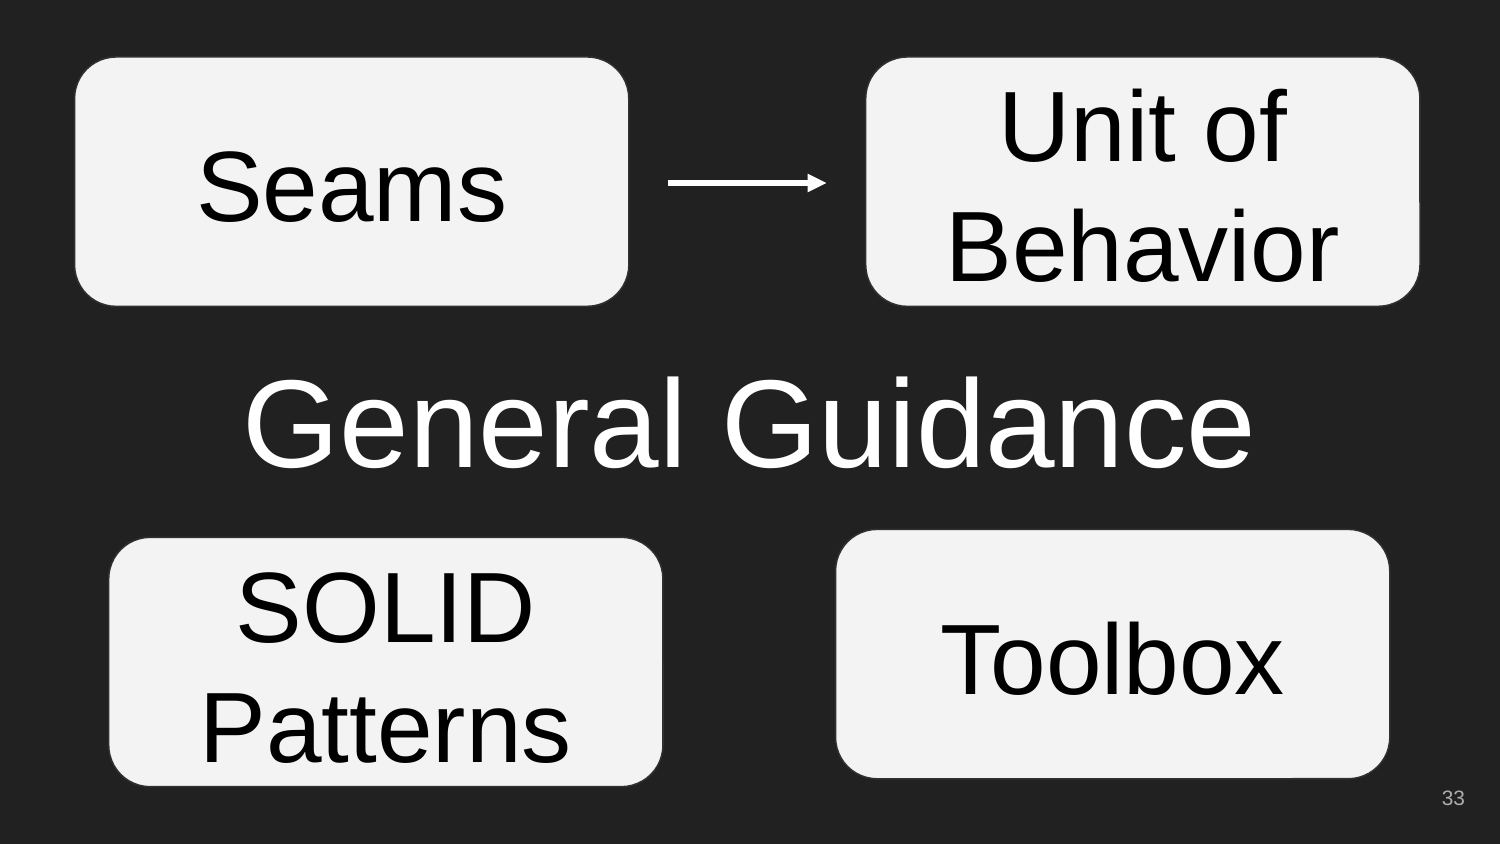

Seams
Unit of Behavior
# General Guidance
Toolbox
SOLID
Patterns
33